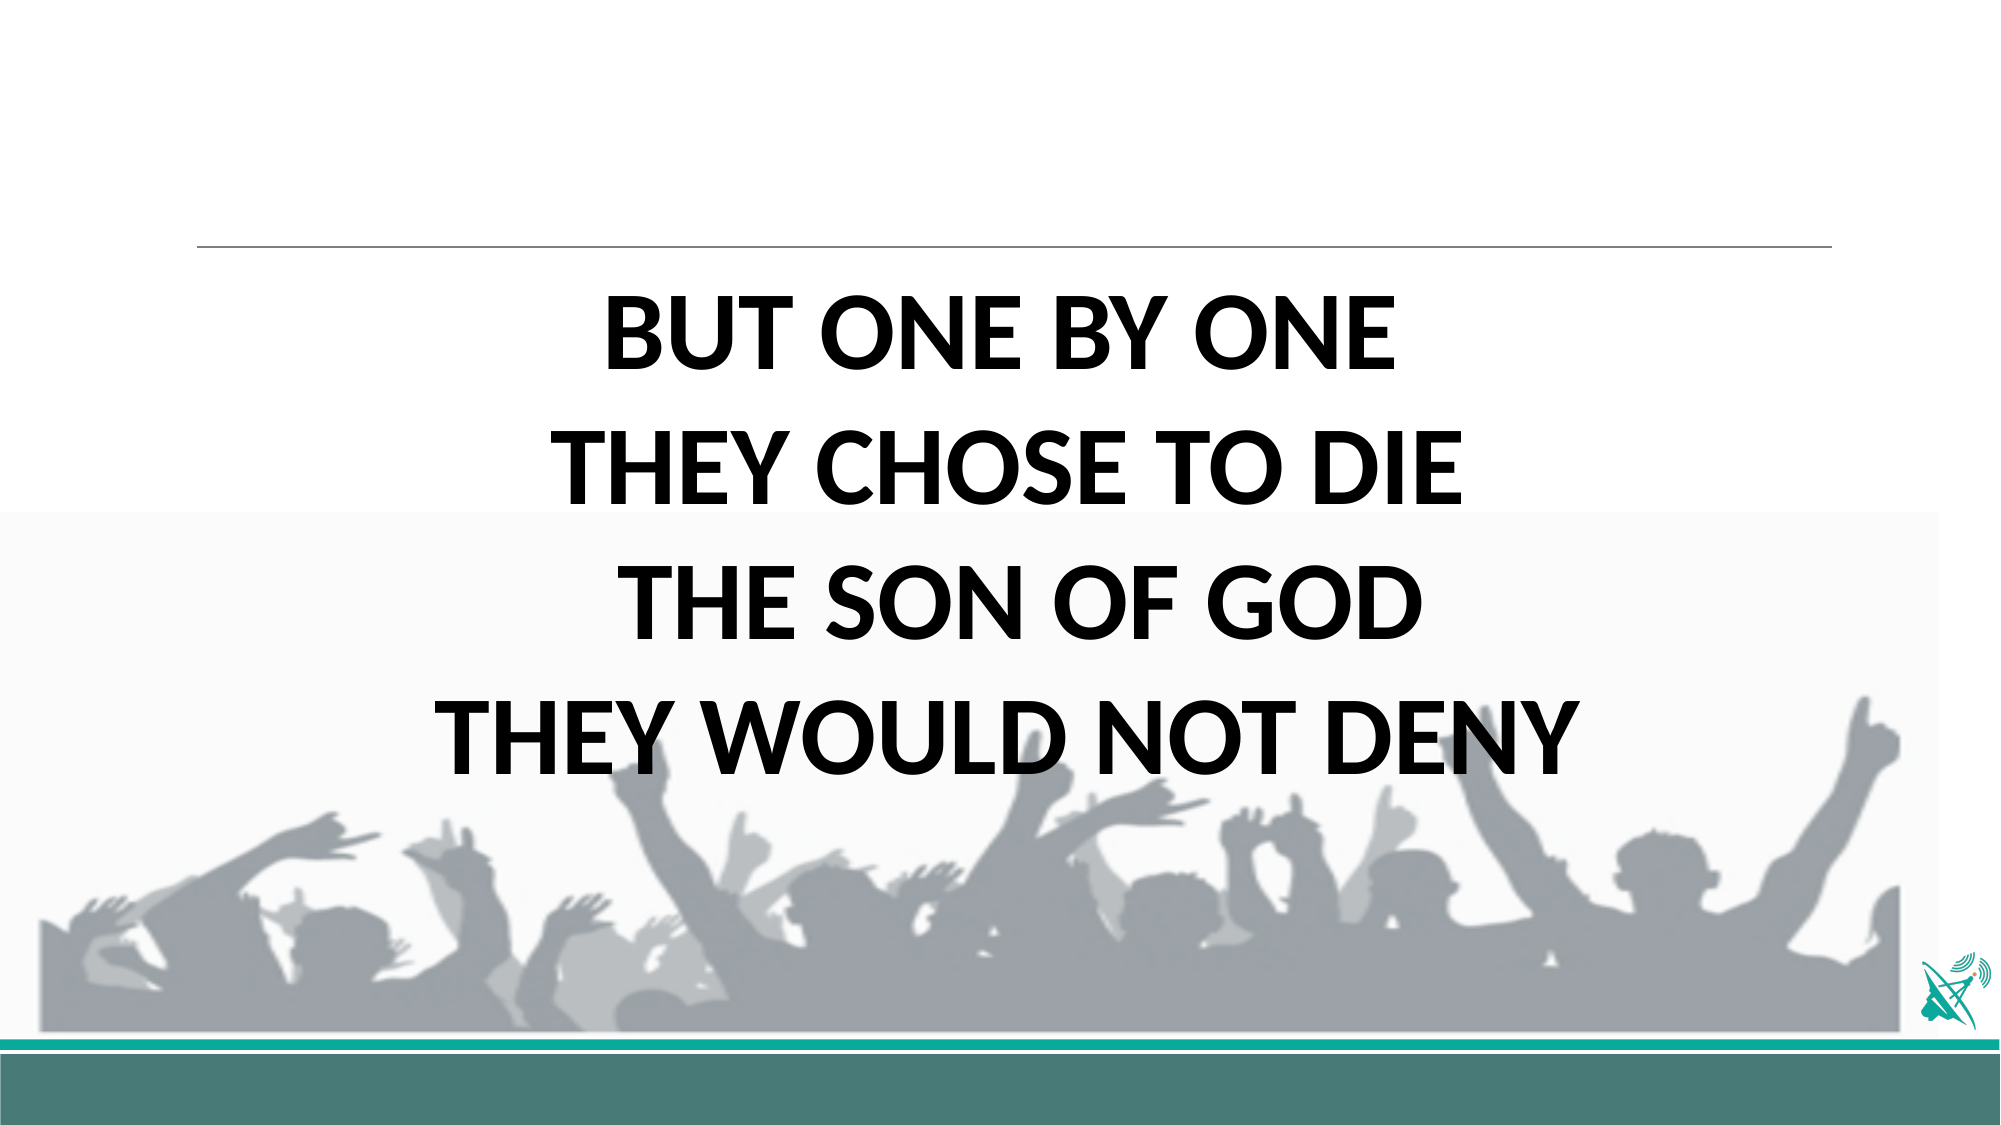

BUT ONE BY ONE
THEY CHOSE TO DIE
THE SON OF GOD
THEY WOULD NOT DENY